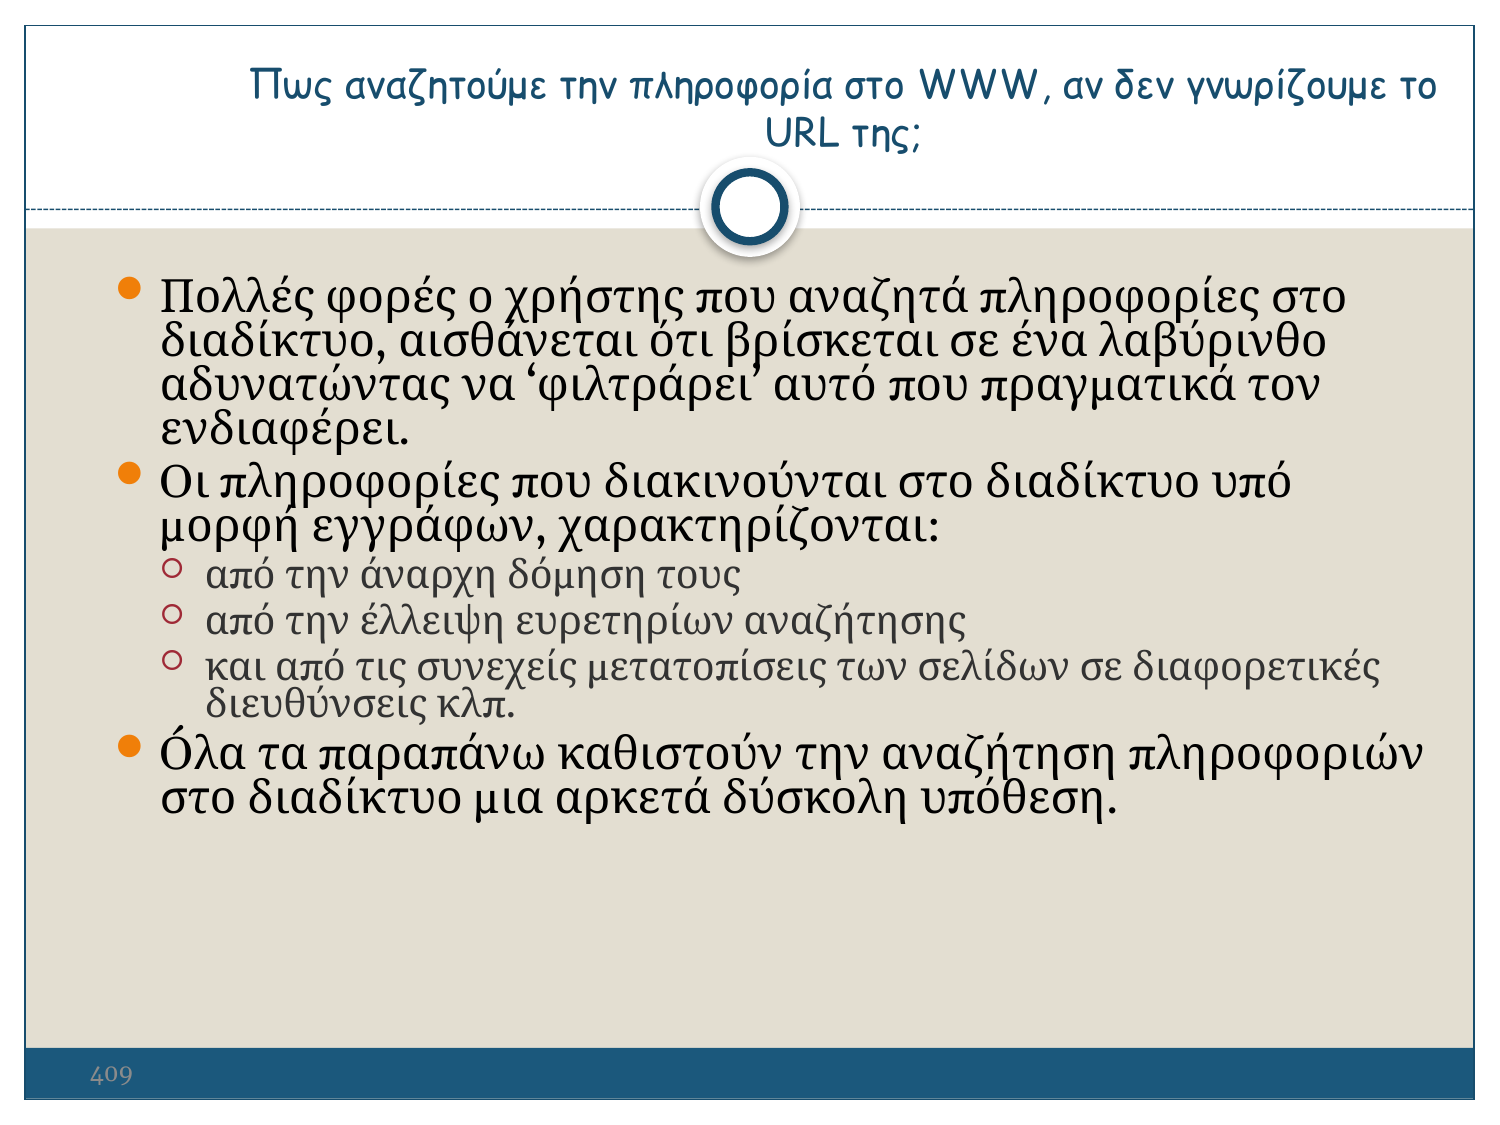

Πως αναζητούμε την πληροφορία στο WWW, αν δεν γνωρίζουμε το URL της;
Πολλές φορές ο χρήστης που αναζητά πληροφορίες στο διαδίκτυο, αισθάνεται ότι βρίσκεται σε ένα λαβύρινθο αδυνατώντας να ‘φιλτράρει’ αυτό που πραγματικά τον ενδιαφέρει.
Οι πληροφορίες που διακινούνται στο διαδίκτυο υπό μορφή εγγράφων, χαρακτηρίζονται:
από την άναρχη δόμηση τους
από την έλλειψη ευρετηρίων αναζήτησης
και από τις συνεχείς μετατοπίσεις των σελίδων σε διαφορετικές διευθύνσεις κλπ.
Όλα τα παραπάνω καθιστούν την αναζήτηση πληροφοριών στο διαδίκτυο μια αρκετά δύσκολη υπόθεση.
409